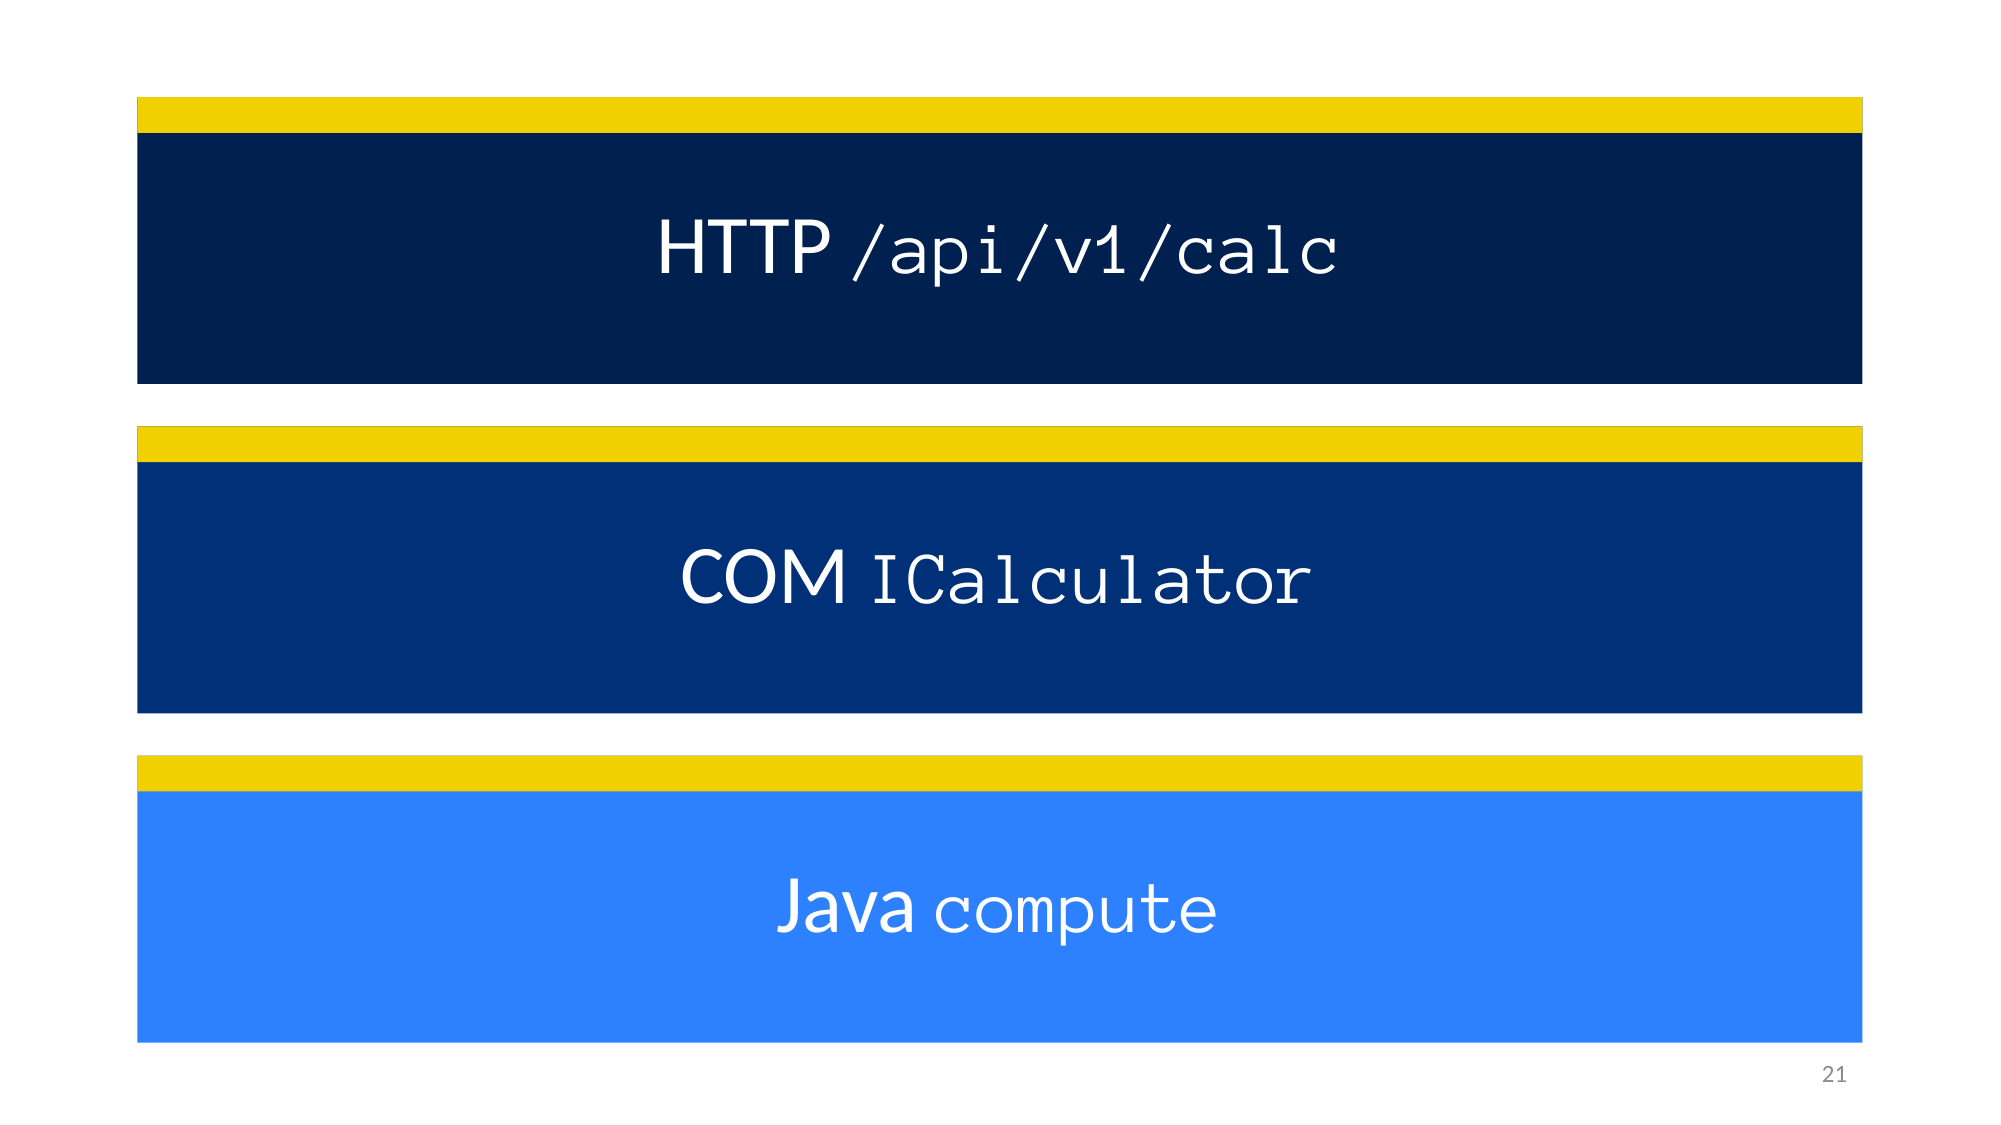

HTTP /api/v1/calc

COM ICalculator

Java compute

21